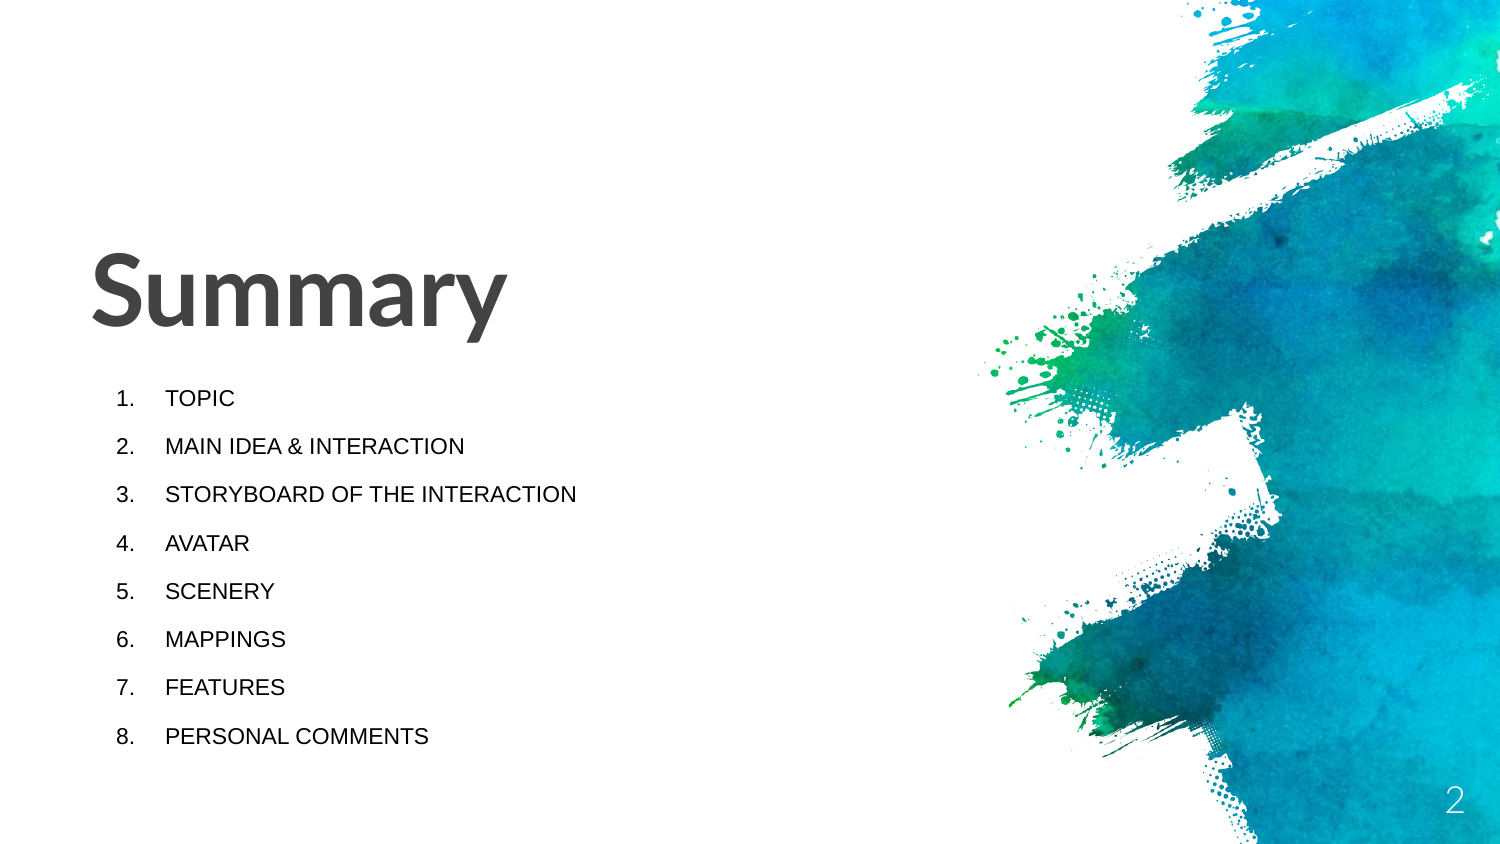

# Summary
TOPIC
MAIN IDEA & INTERACTION
STORYBOARD OF THE INTERACTION
AVATAR
SCENERY
MAPPINGS
FEATURES
PERSONAL COMMENTS
2